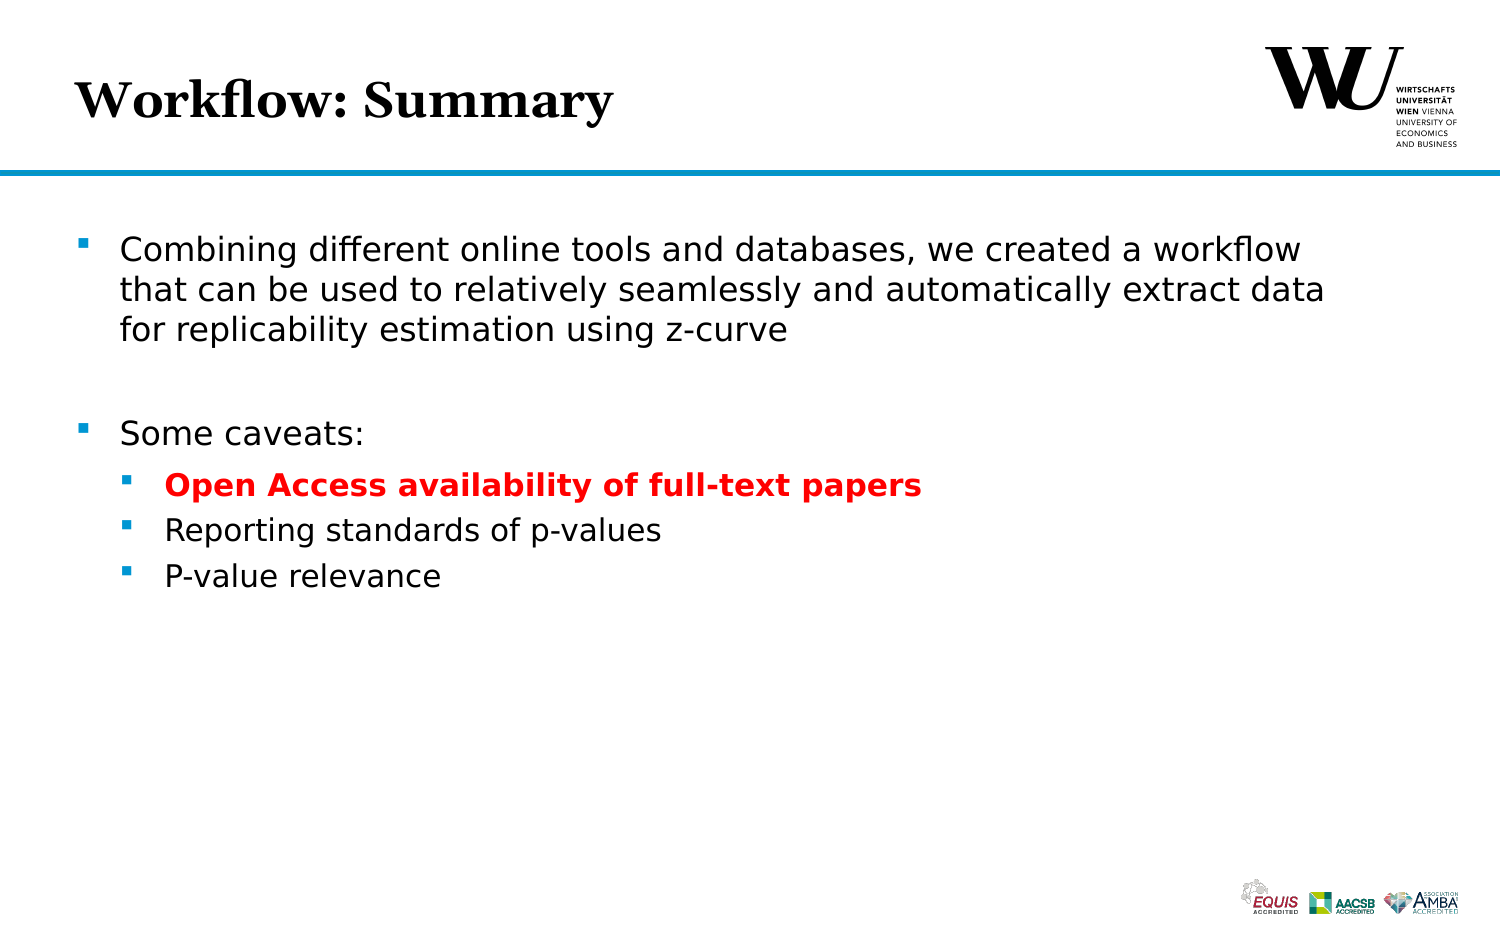

# Workflow: Summary
Combining different online tools and databases, we created a workflow that can be used to relatively seamlessly and automatically extract data for replicability estimation using z-curve

Some caveats:
Open Access availability of full-text papers
Reporting standards of p-values
P-value relevance